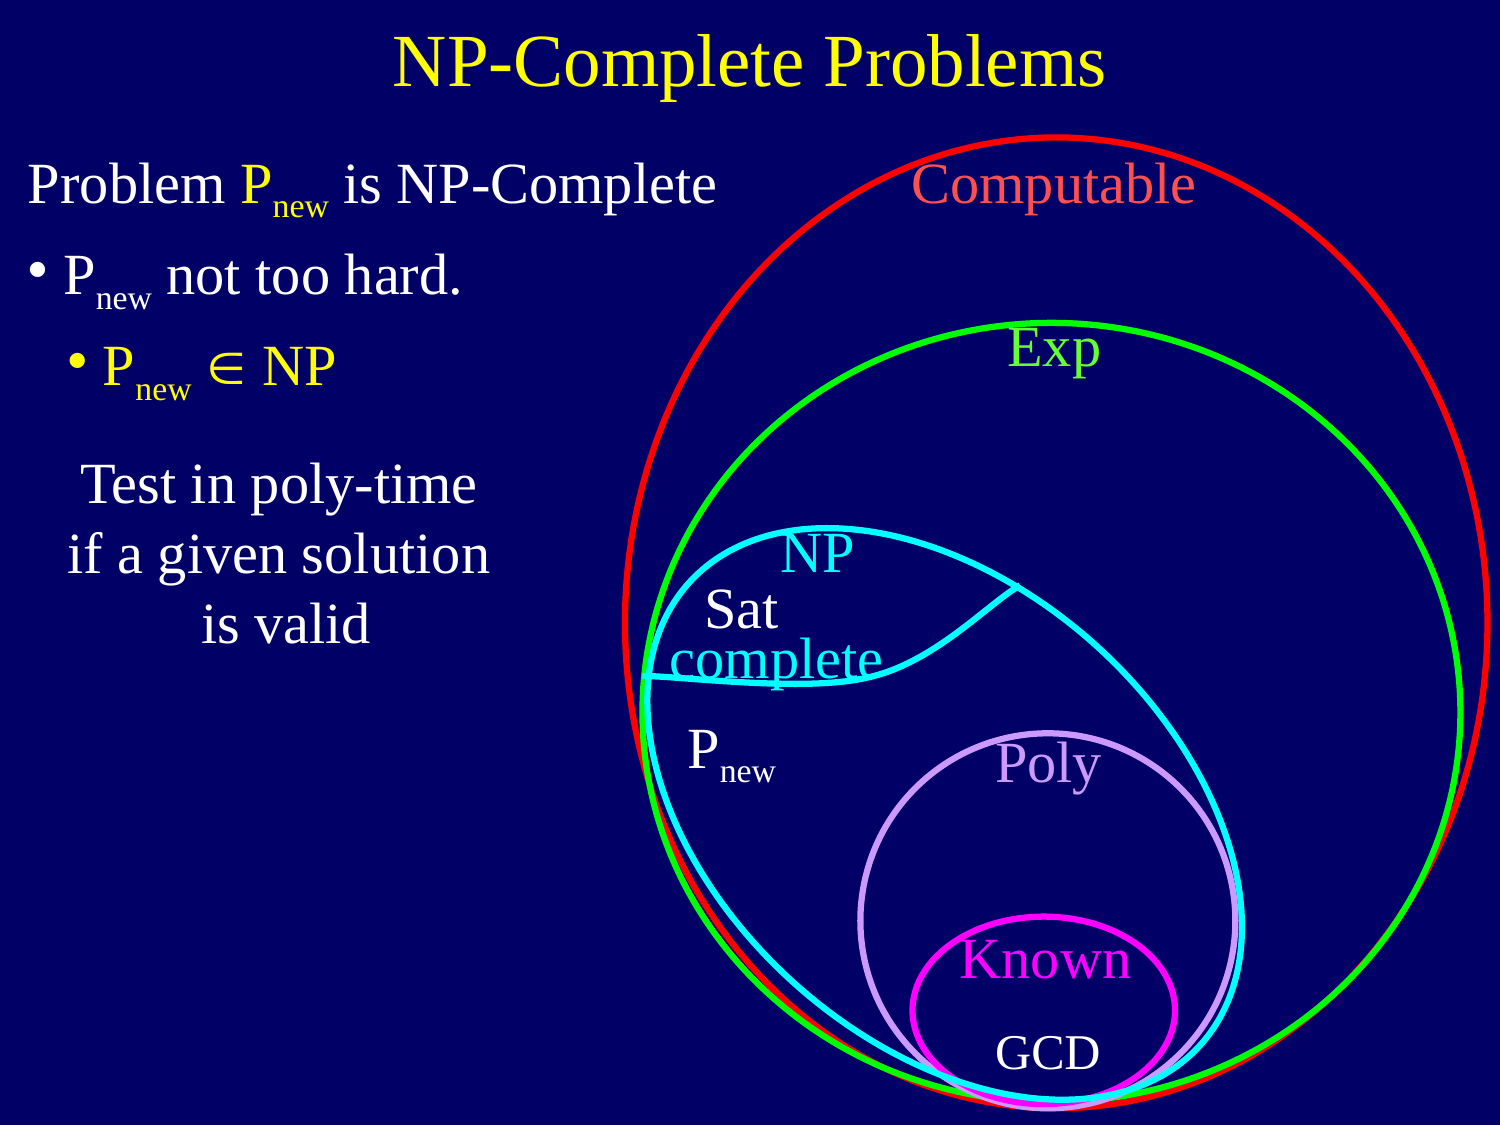

NP-Complete Problems
Problem Pnew is NP-Complete
Pnew not too hard.
Pnew ∈ NP

Computable
Exp

Poly

Test in poly-time
if a given solution
is valid
NP

Sat

complete
Pnew
Known

GCD